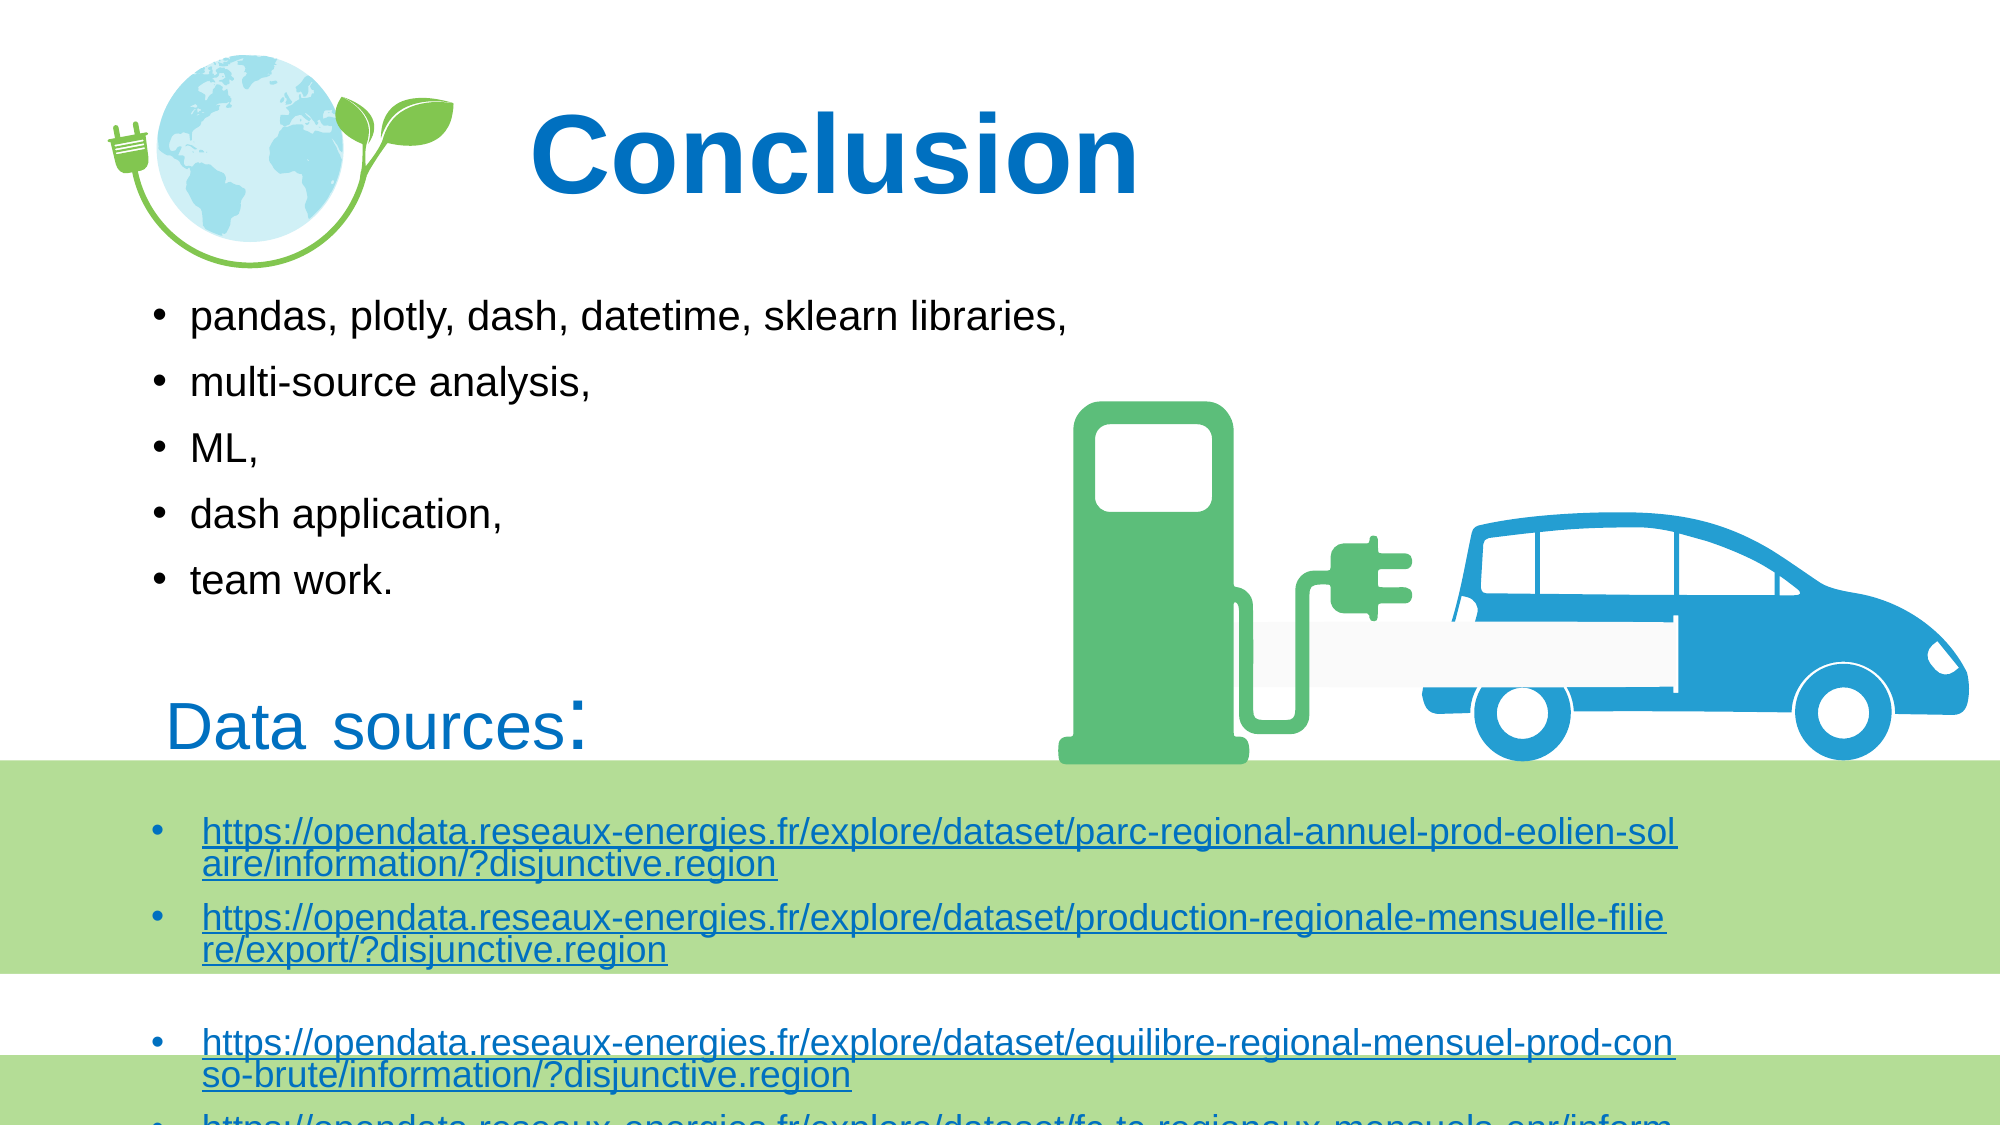

# Conclusion
pandas, plotly, dash, datetime, sklearn libraries,
multi-source analysis,
ML,
dash application,
team work.

Data sources:

https://opendata.reseaux-energies.fr/explore/dataset/parc-regional-annuel-prod-eolien-solaire/information/?disjunctive.region
https://opendata.reseaux-energies.fr/explore/dataset/production-regionale-mensuelle-filiere/export/?disjunctive.region
https://opendata.reseaux-energies.fr/explore/dataset/equilibre-regional-mensuel-prod-conso-brute/information/?disjunctive.region
https://opendata.reseaux-energies.fr/explore/dataset/fc-tc-regionaux-mensuels-enr/information/?disjunctive.region
https://opendata.reseaux-energies.fr/explore/dataset/rayonnement-solaire-vitesse-vent-tri-horaires-regionaux/information/?disjunctive.region